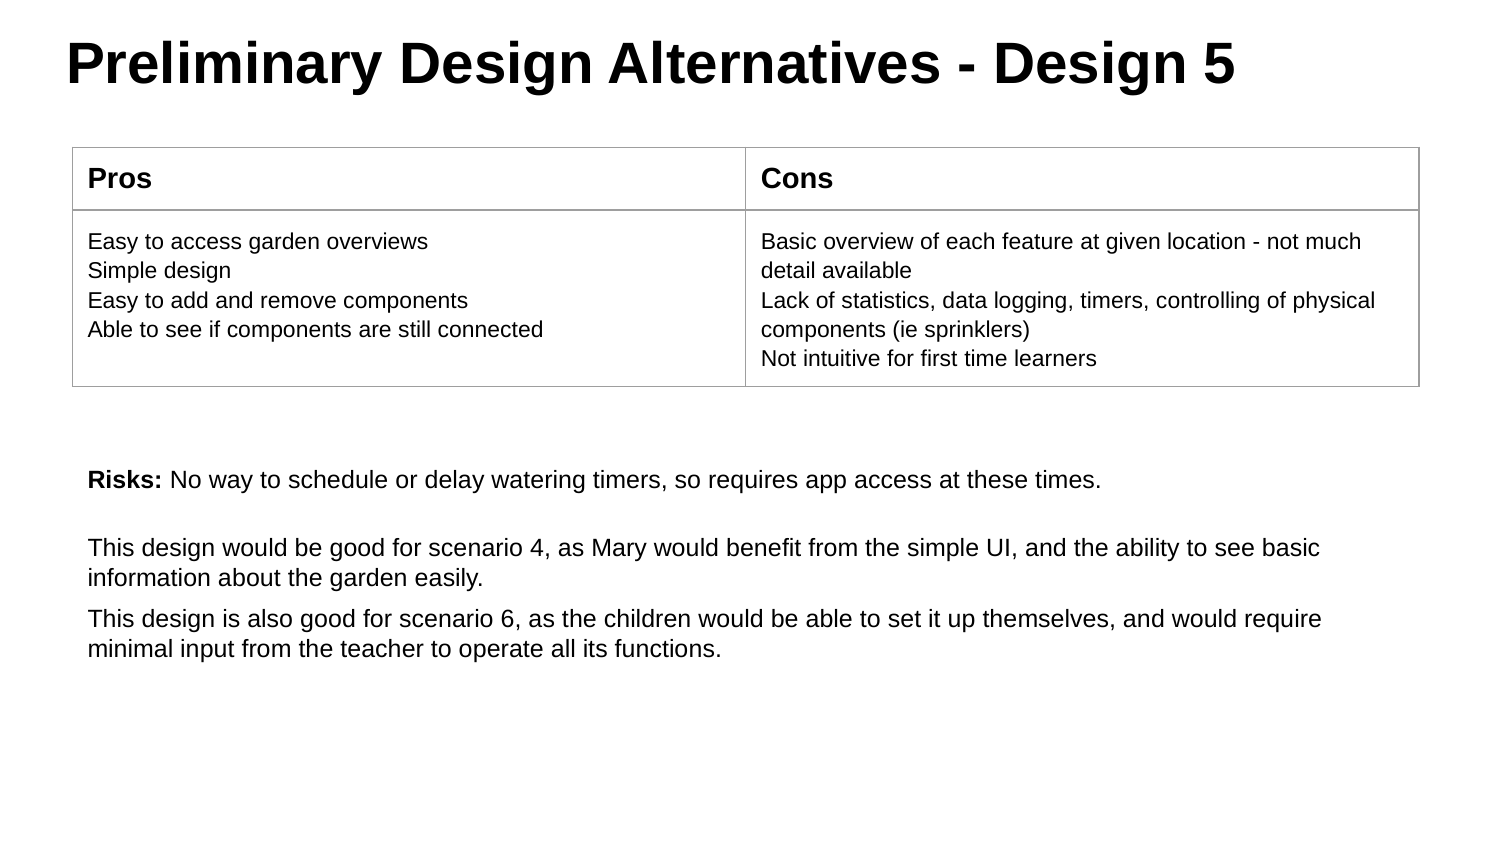

# Preliminary Design Alternatives - Design 5
| Pros | Cons |
| --- | --- |
| Easy to access garden overviews Simple design Easy to add and remove components Able to see if components are still connected | Basic overview of each feature at given location - not much detail available Lack of statistics, data logging, timers, controlling of physical components (ie sprinklers) Not intuitive for first time learners |
Risks: No way to schedule or delay watering timers, so requires app access at these times.

This design would be good for scenario 4, as Mary would benefit from the simple UI, and the ability to see basic information about the garden easily.
This design is also good for scenario 6, as the children would be able to set it up themselves, and would require minimal input from the teacher to operate all its functions.